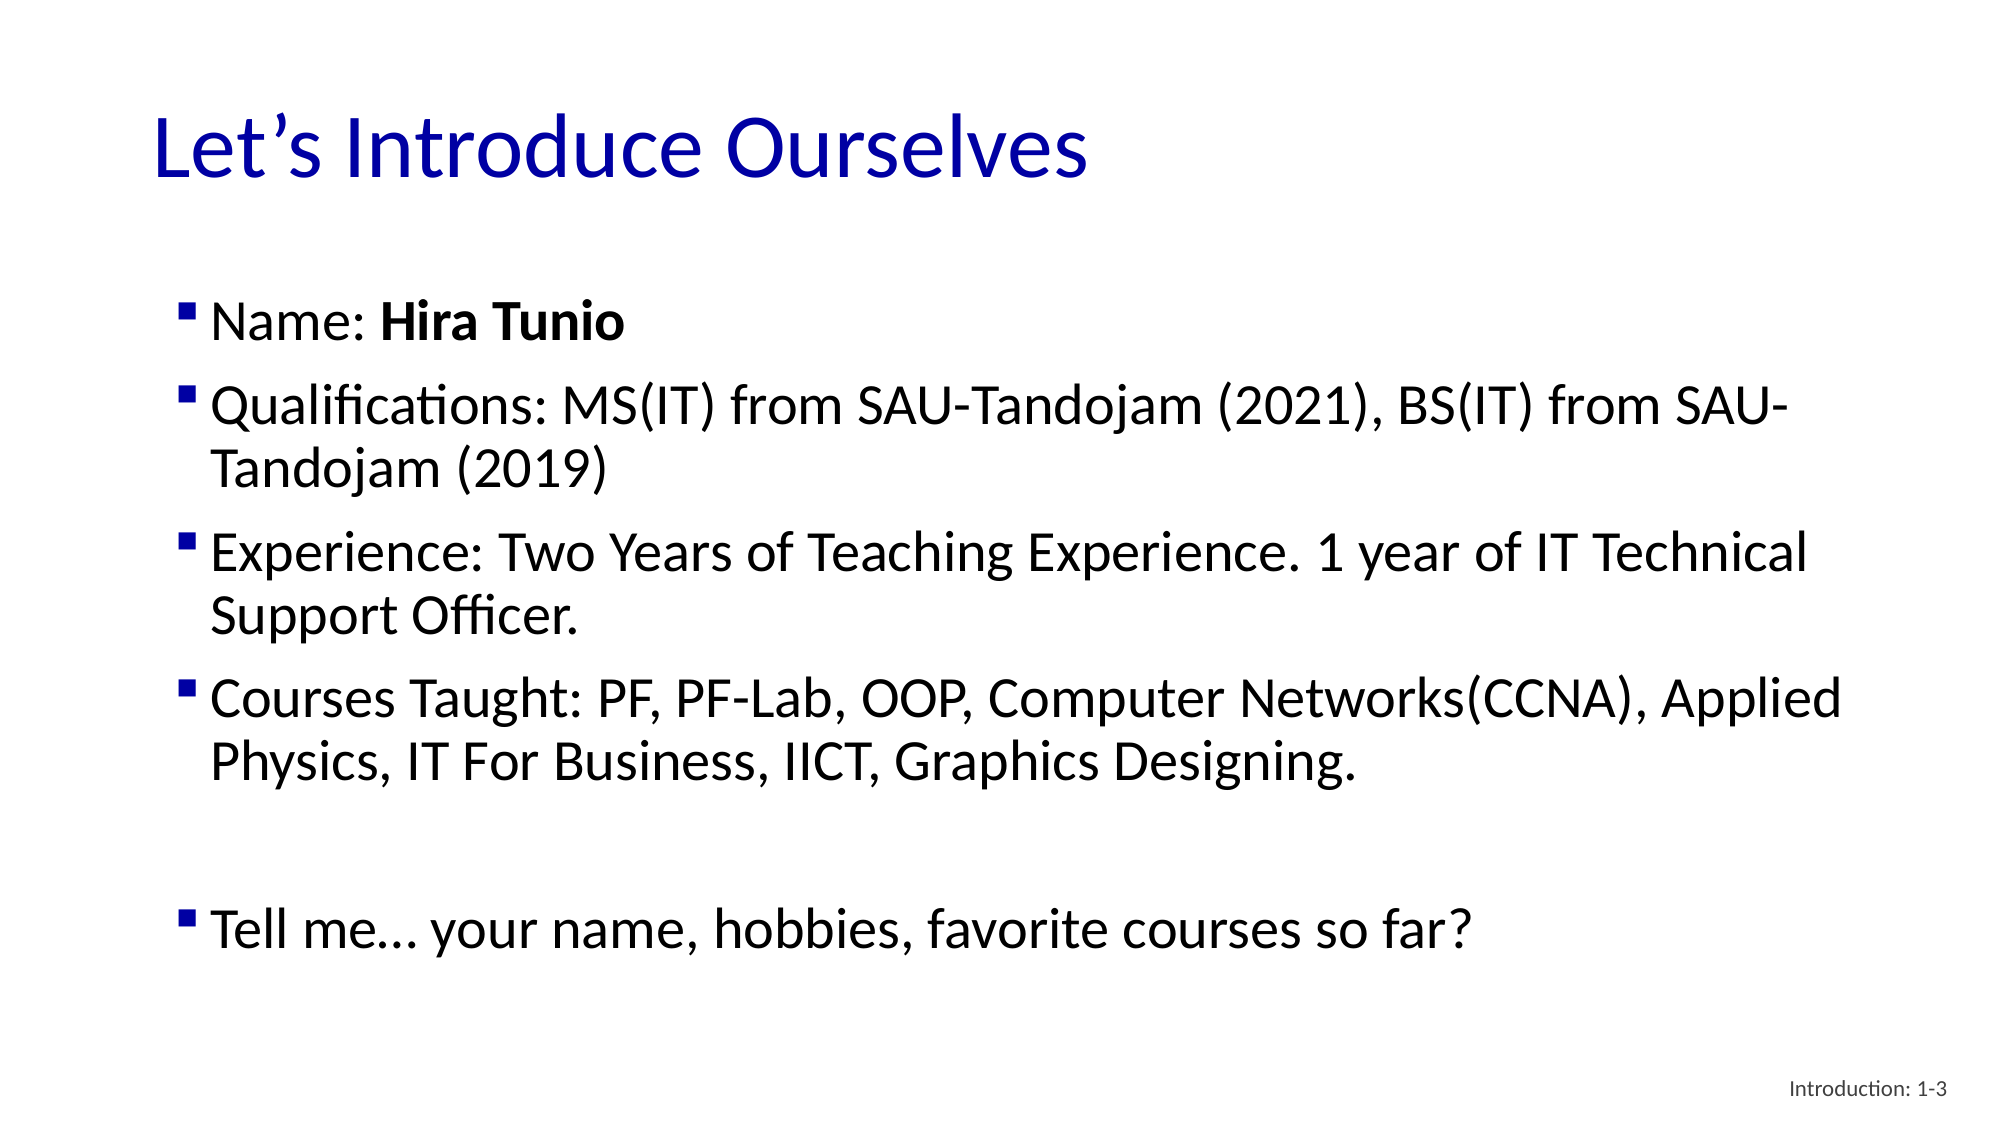

# Let’s Introduce Ourselves
Name: Hira Tunio
Qualifications: MS(IT) from SAU-Tandojam (2021), BS(IT) from SAU-Tandojam (2019)
Experience: Two Years of Teaching Experience. 1 year of IT Technical Support Officer.
Courses Taught: PF, PF-Lab, OOP, Computer Networks(CCNA), Applied Physics, IT For Business, IICT, Graphics Designing.

Tell me… your name, hobbies, favorite courses so far?

Introduction: 1-3